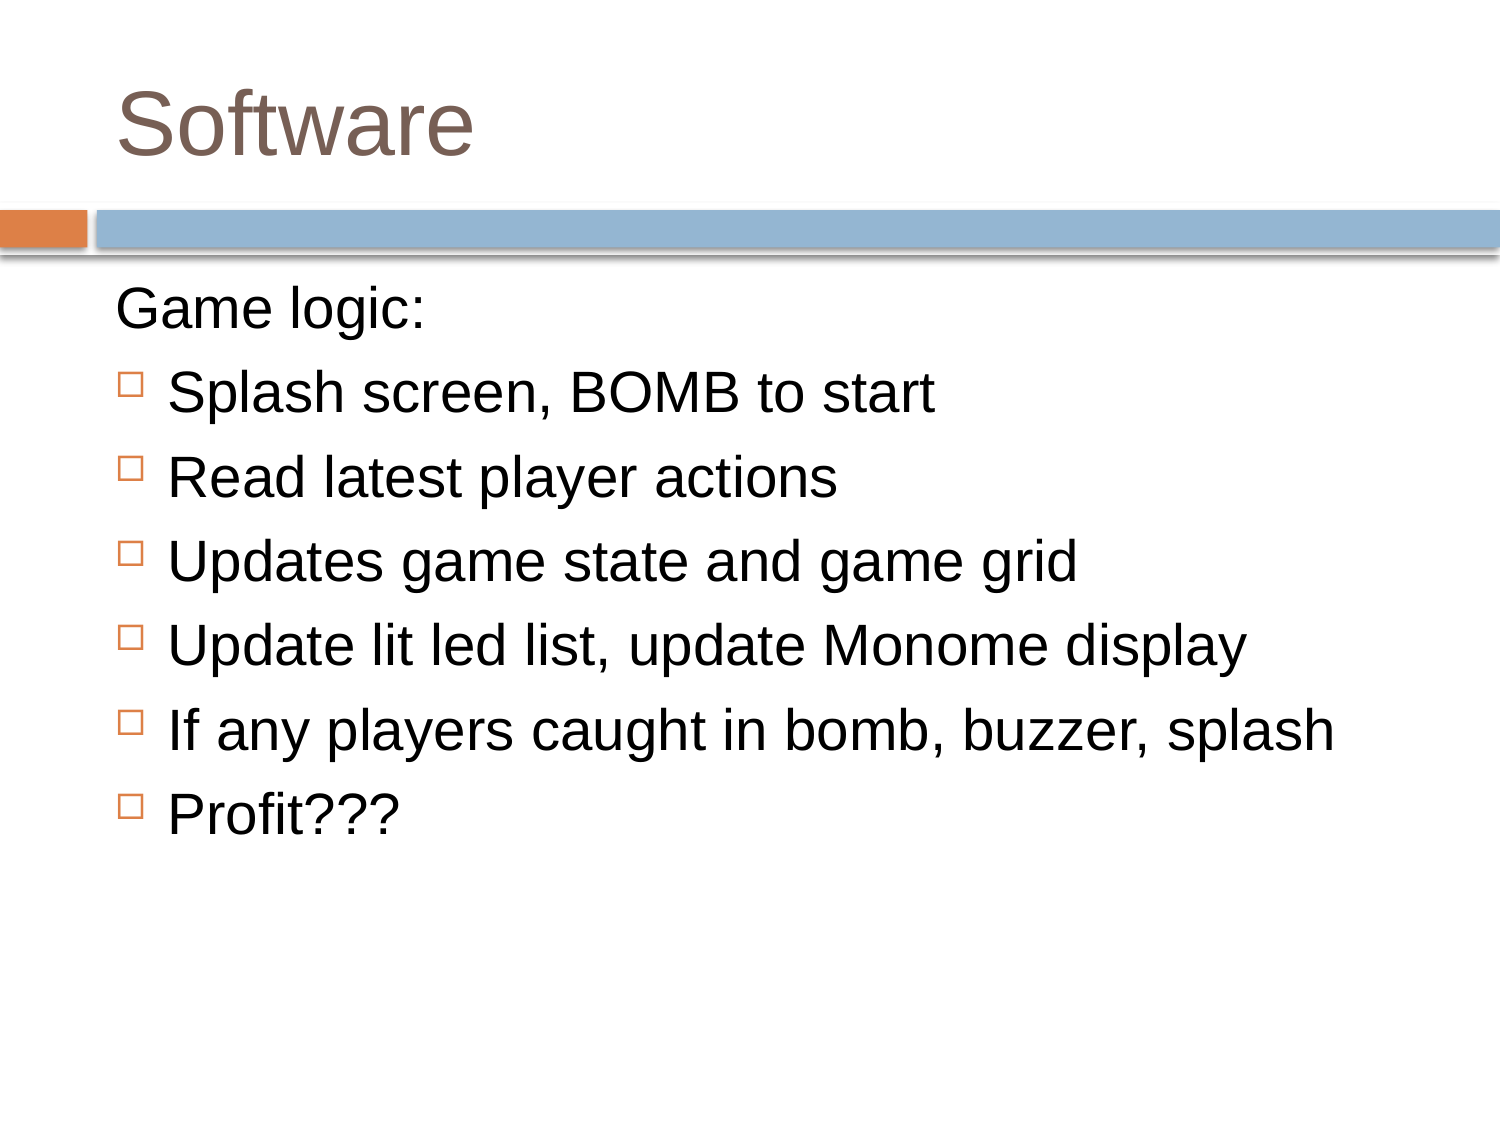

# Software
Game logic:
Splash screen, BOMB to start
Read latest player actions
Updates game state and game grid
Update lit led list, update Monome display
If any players caught in bomb, buzzer, splash
Profit???